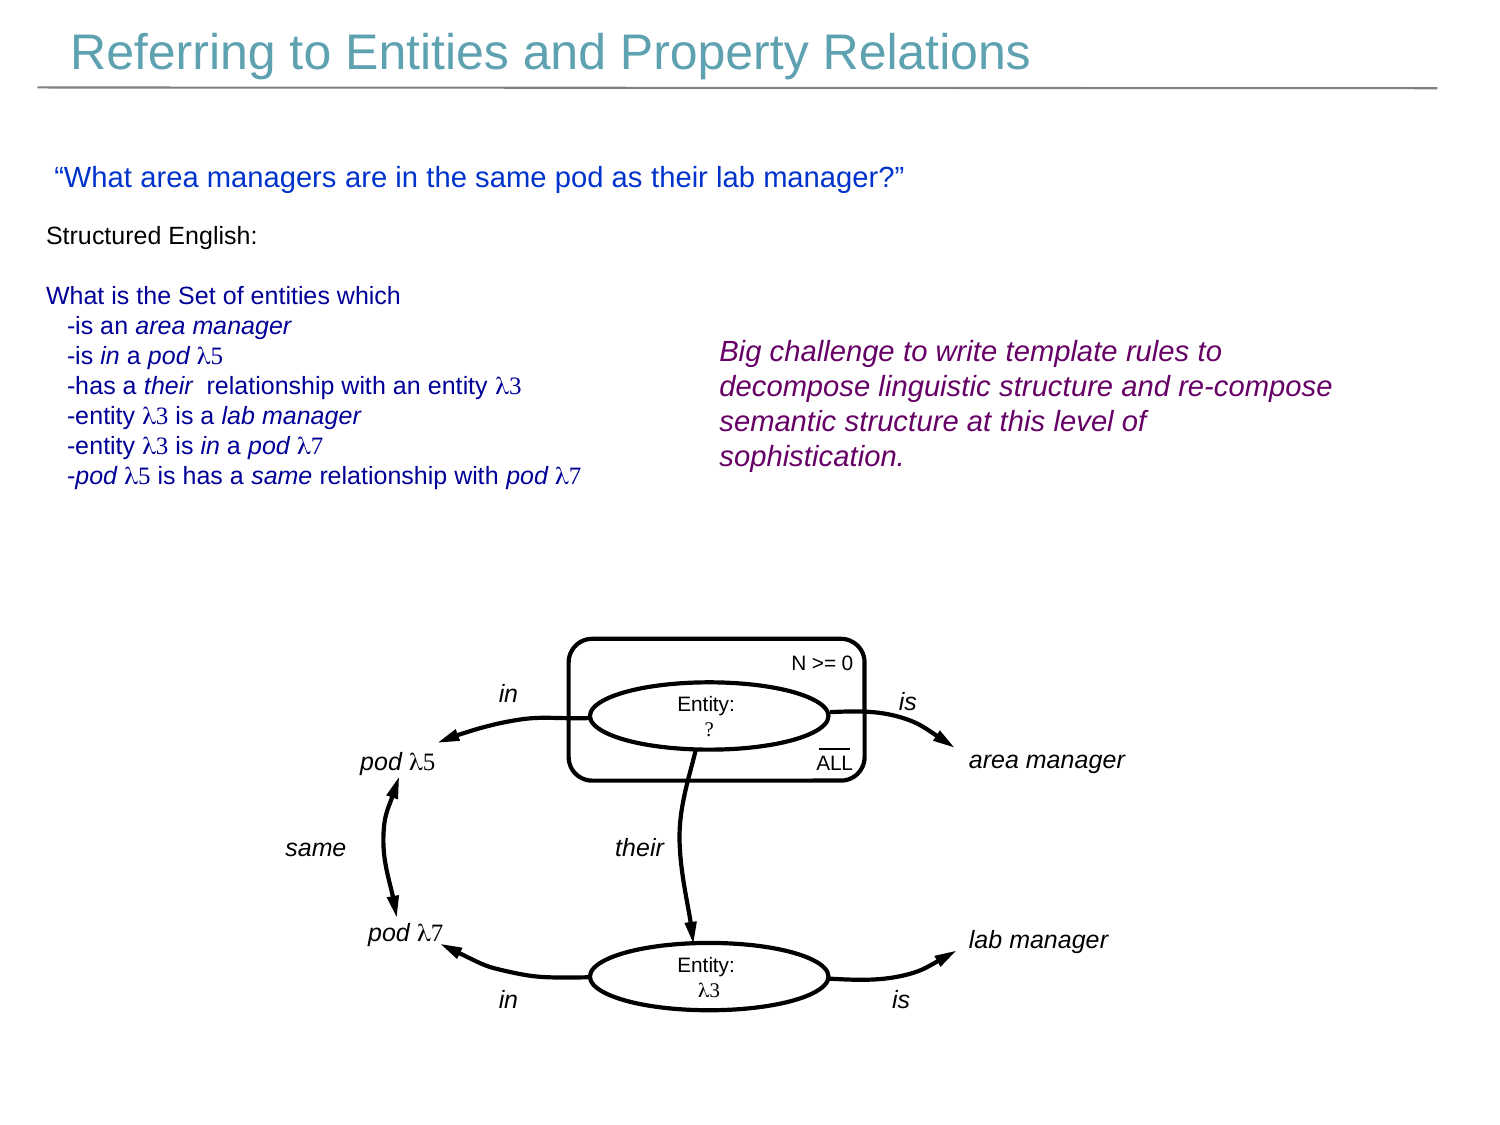

Referring to Entities and Property Relations
“What area managers are in the same pod as their lab manager?”
Structured English:

What is the Set of entities which
   -is an area manager
   -is in a pod λ5
   -has a their  relationship with an entity λ3
   -entity λ3 is a lab manager
   -entity λ3 is in a pod λ7
   -pod λ5 is has a same relationship with pod λ7
Big challenge to write template rules to decompose linguistic structure and re-compose
semantic structure at this level of sophistication.

N >= 0

in

is
Entity:
?
area manager
pod λ5
ALL

their
same

pod λ7
lab manager
Entity:
λ3
is
in